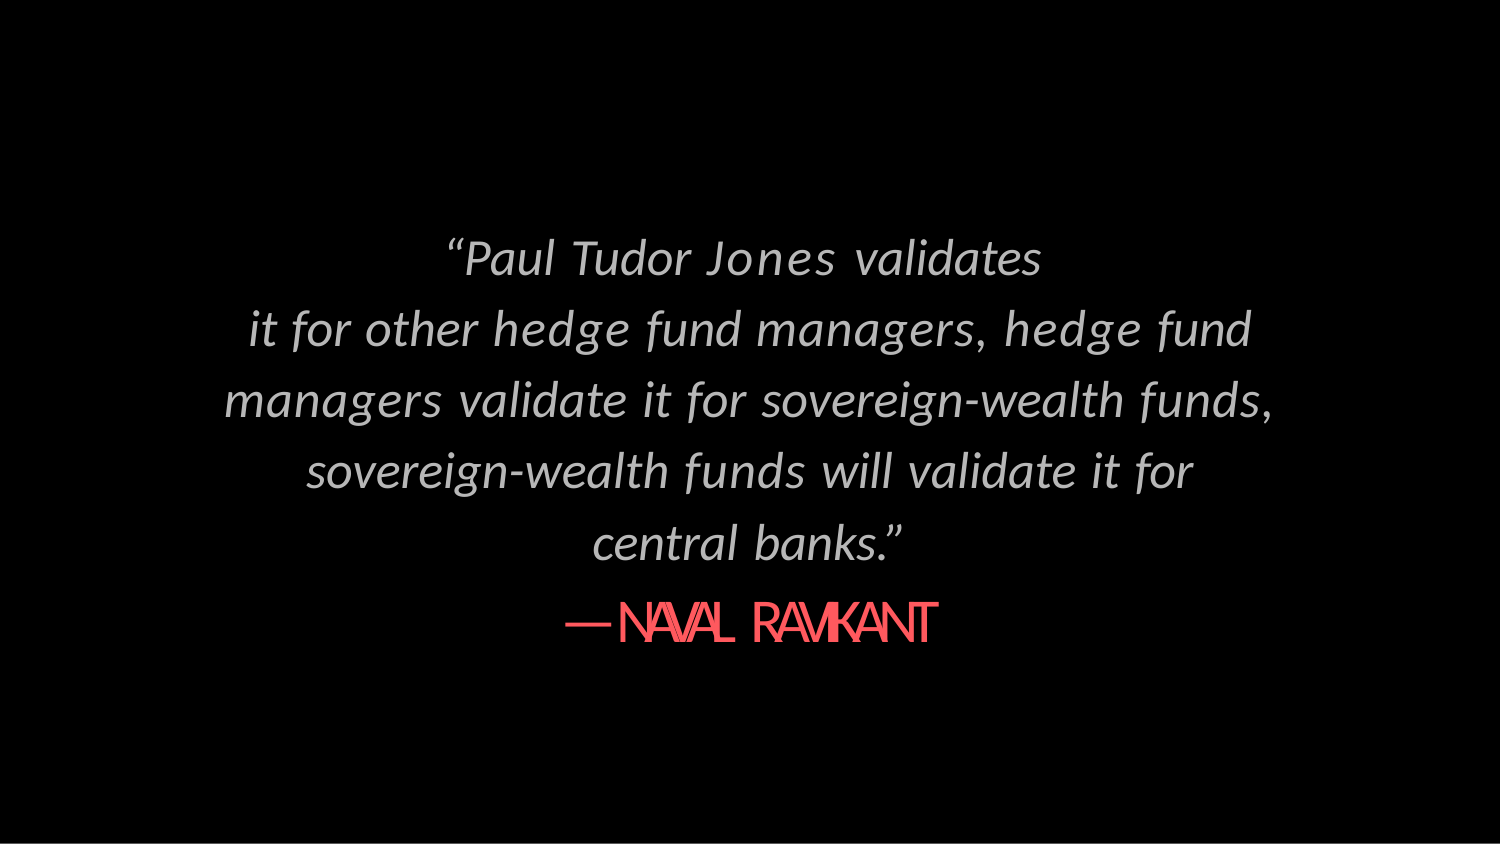

# “Paul Tudor Jones validates
it for other hedge fund managers, hedge fund managers validate it for sovereign-wealth funds, sovereign-wealth funds will validate it for
central banks.”
—NAVAL RAVIKANT